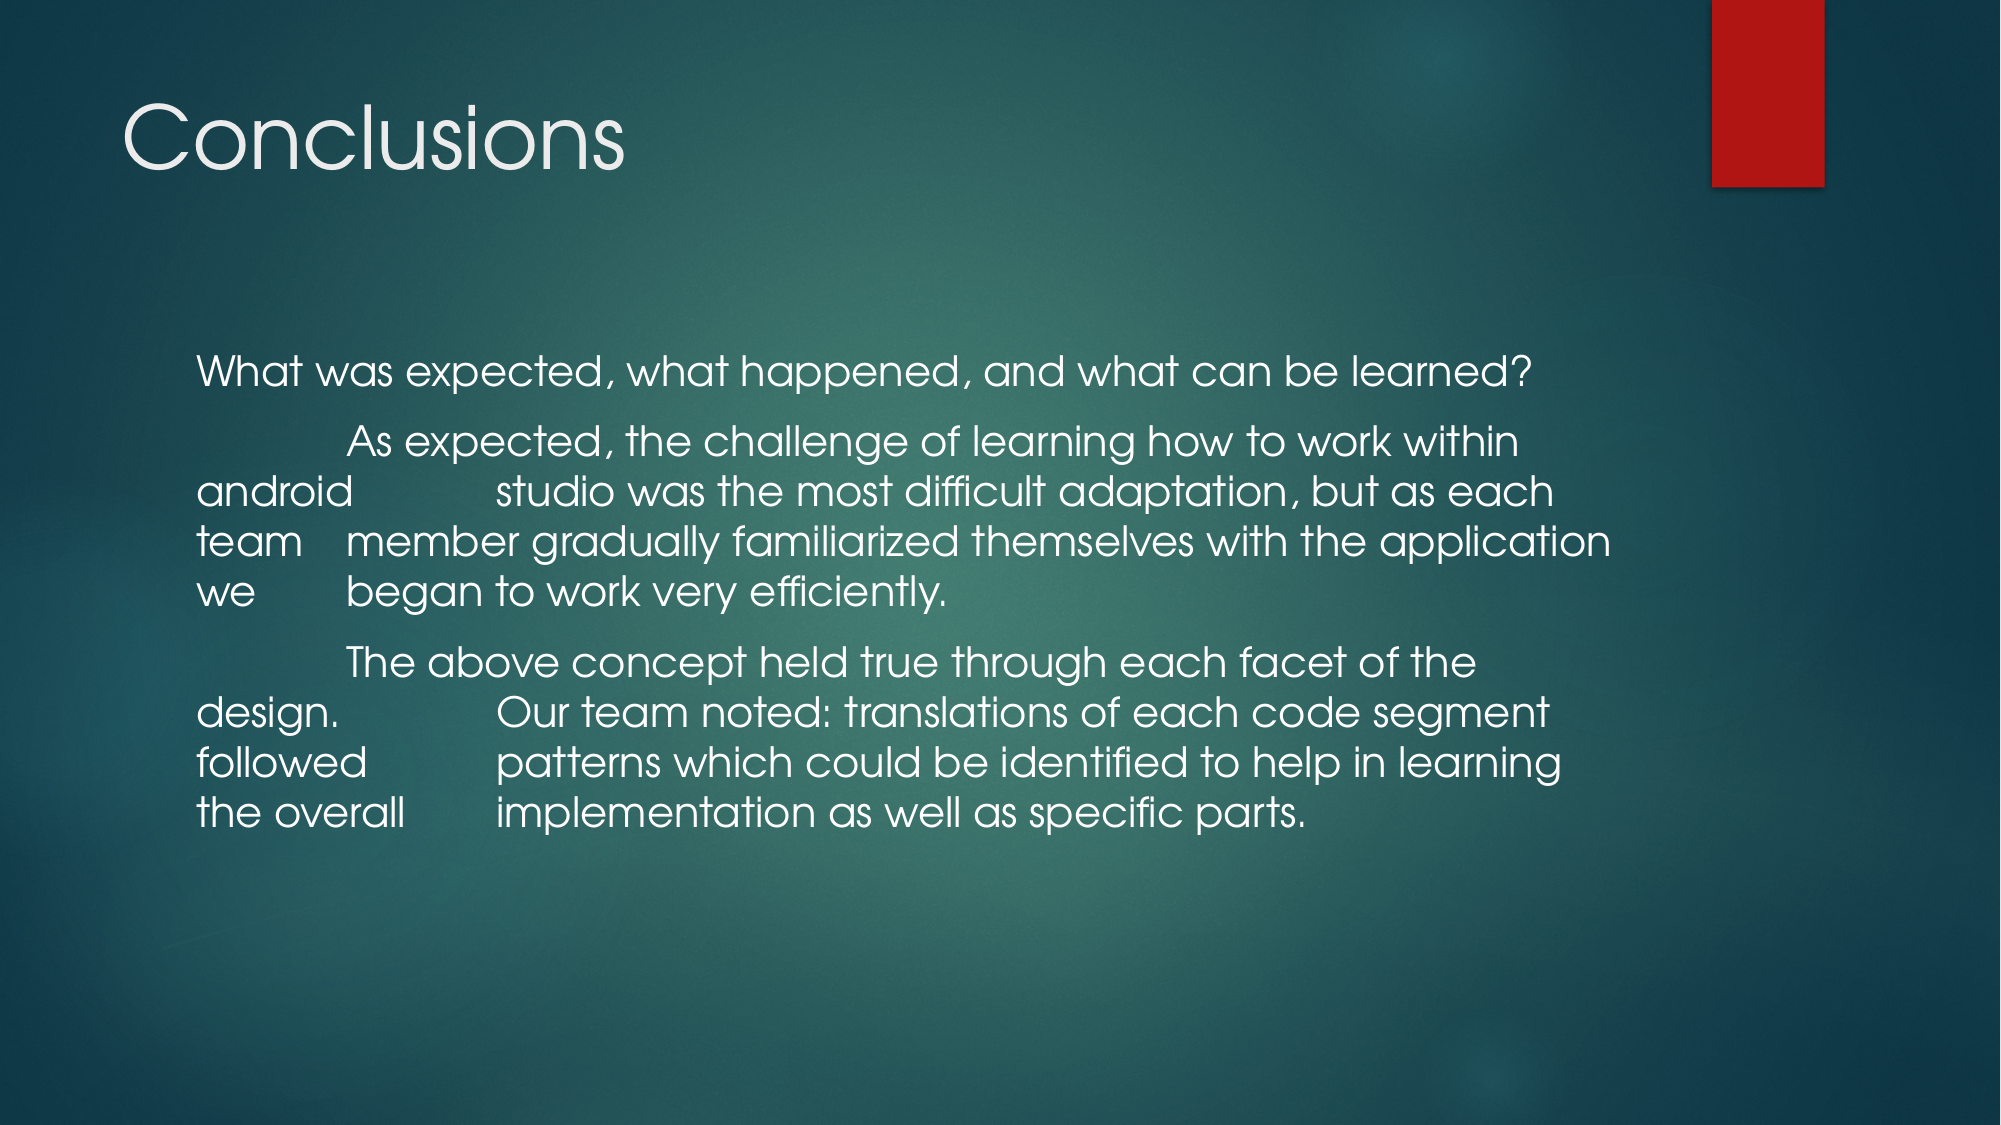

# Conclusions
What was expected, what happened, and what can be learned?
	As expected, the challenge of learning how to work within android 	studio was the most difficult adaptation, but as each team 	member gradually familiarized themselves with the application we 	began to work very efficiently.
	The above concept held true through each facet of the design. 	Our team noted: translations of each code segment followed 	patterns which could be identified to help in learning the overall 	implementation as well as specific parts.